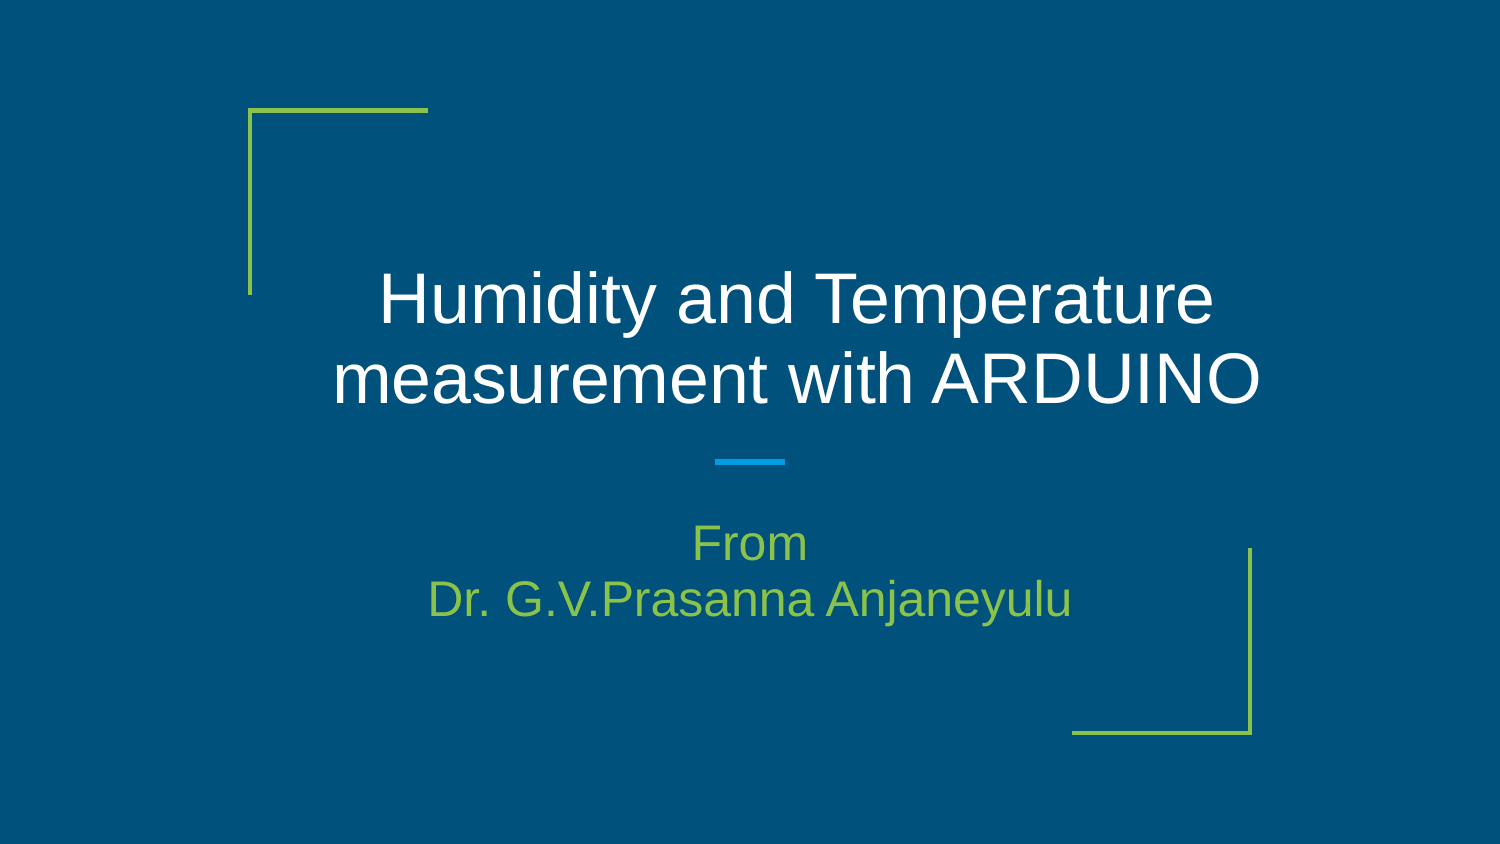

# Humidity and Temperature measurement with ARDUINO
From
Dr. G.V.Prasanna Anjaneyulu